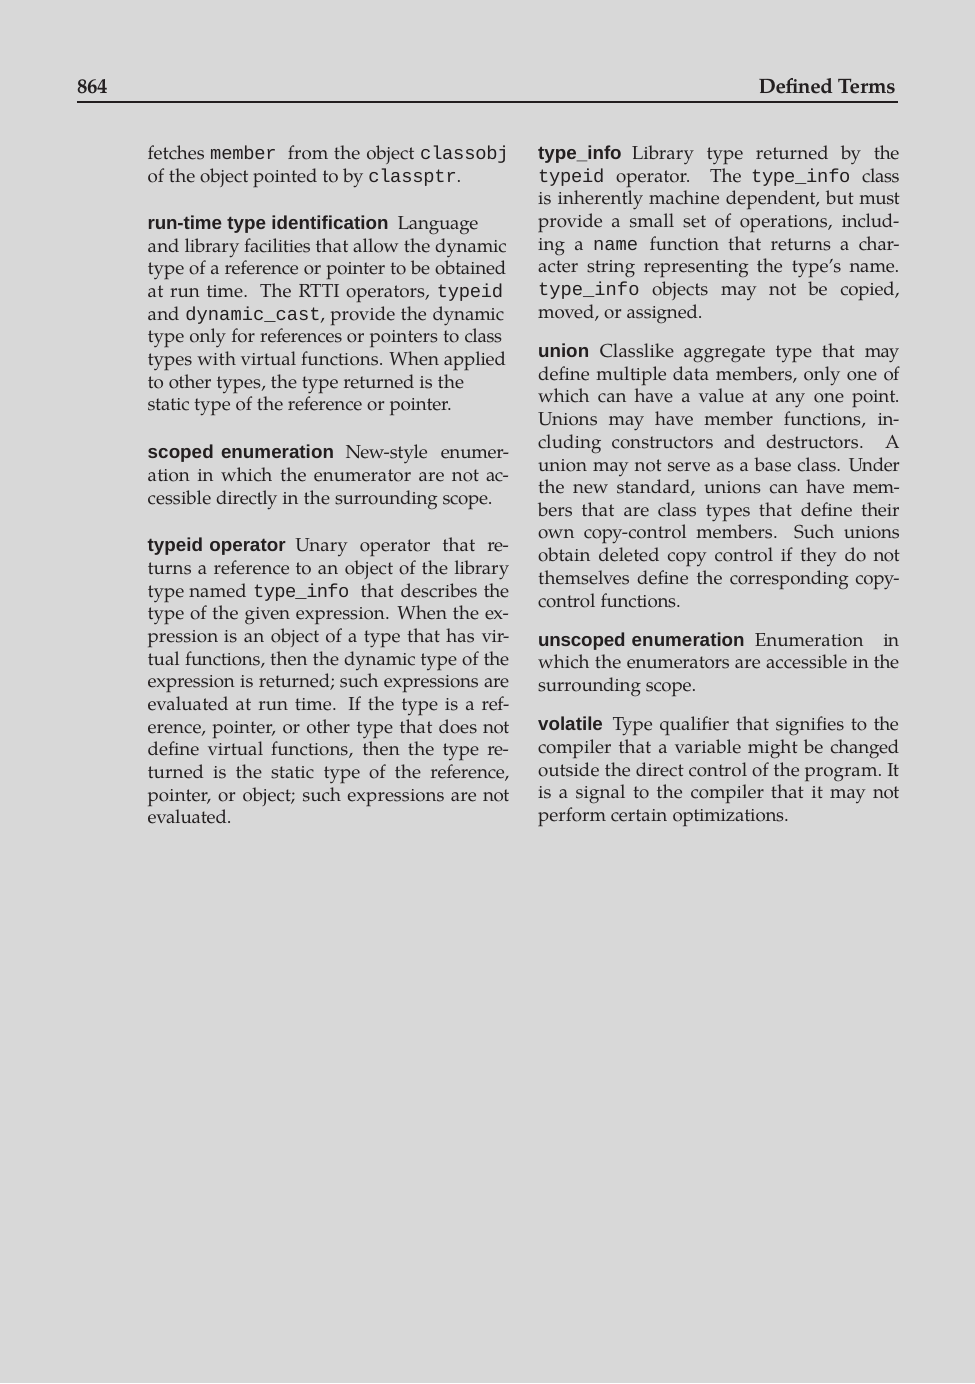

864
Defined Terms

fetches member from the object classobj
of the object pointed to by classptr.
type_info Library type returned by the typeid operator.  The type_info class is inherently machine dependent, but must provide a small set of operations, includ- ing a name function that returns a char- acter string representing the type’s name. type_info objects may not be copied, moved, or assigned.
union Classlike aggregate type that may define multiple data members, only one of which can have a value at any one point. Unions may have member functions, in- cluding constructors and destructors.  A union may not serve as a base class. Under the new standard, unions can have mem- bers that are class types that define their own copy-control members. Such unions obtain deleted copy control if they do not themselves define the corresponding copy- control functions.
unscoped enumeration Enumeration  in which the enumerators are accessible in the surrounding scope.
volatile Type qualifier that signifies to the compiler that a variable might be changed outside the direct control of the program. It is a signal to the compiler that it may not perform certain optimizations.
run-time type identification Language and library facilities that allow the dynamic type of a reference or pointer to be obtained at run time. The RTTI operators, typeid and dynamic_cast, provide the dynamic type only for references or pointers to class types with virtual functions. When applied to other types, the type returned is the static type of the reference or pointer.
scoped enumeration New-style enumer- ation in which the enumerator are not ac- cessible directly in the surrounding scope.
typeid operator Unary operator that re- turns a reference to an object of the library type named type_info that describes the type of the given expression. When the ex- pression is an object of a type that has vir- tual functions, then the dynamic type of the expression is returned; such expressions are evaluated at run time. If the type is a ref- erence, pointer, or other type that does not define virtual functions, then the type re- turned is the static type of the reference, pointer, or object; such expressions are not evaluated.